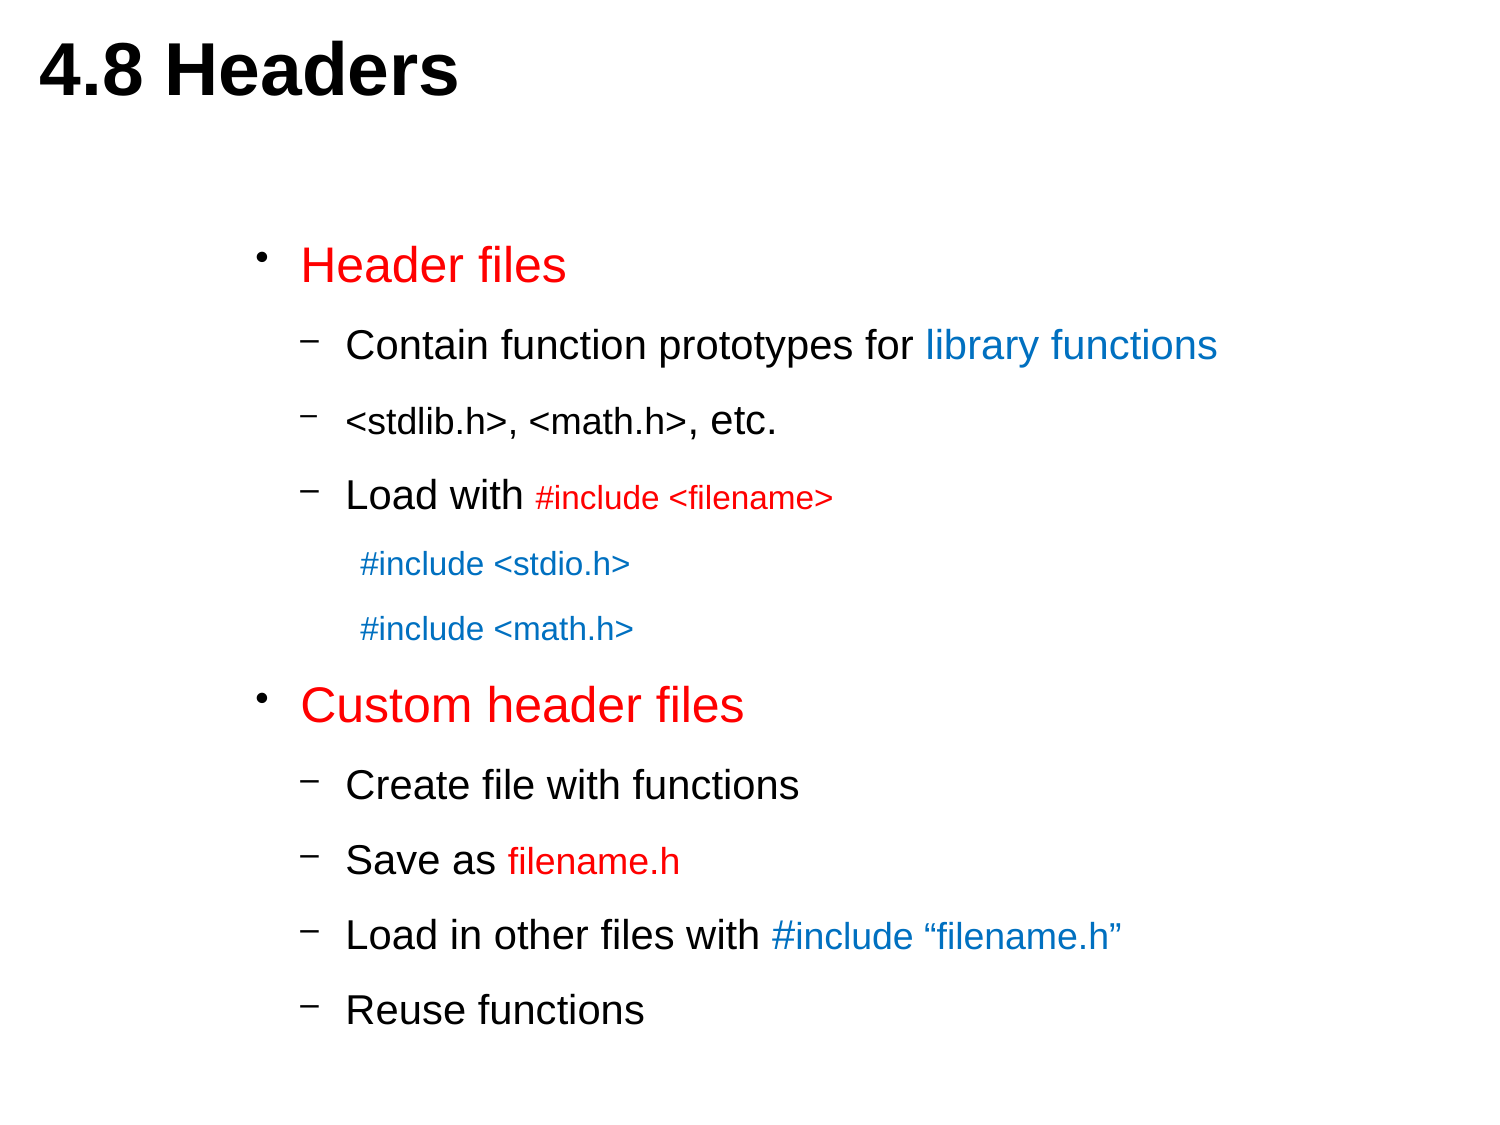

# 4.8 Headers
Header files
Contain function prototypes for library functions
<stdlib.h>, <math.h>, etc.
Load with #include <filename>
#include <stdio.h>
#include <math.h>
Custom header files
Create file with functions
Save as filename.h
Load in other files with #include “filename.h”
Reuse functions